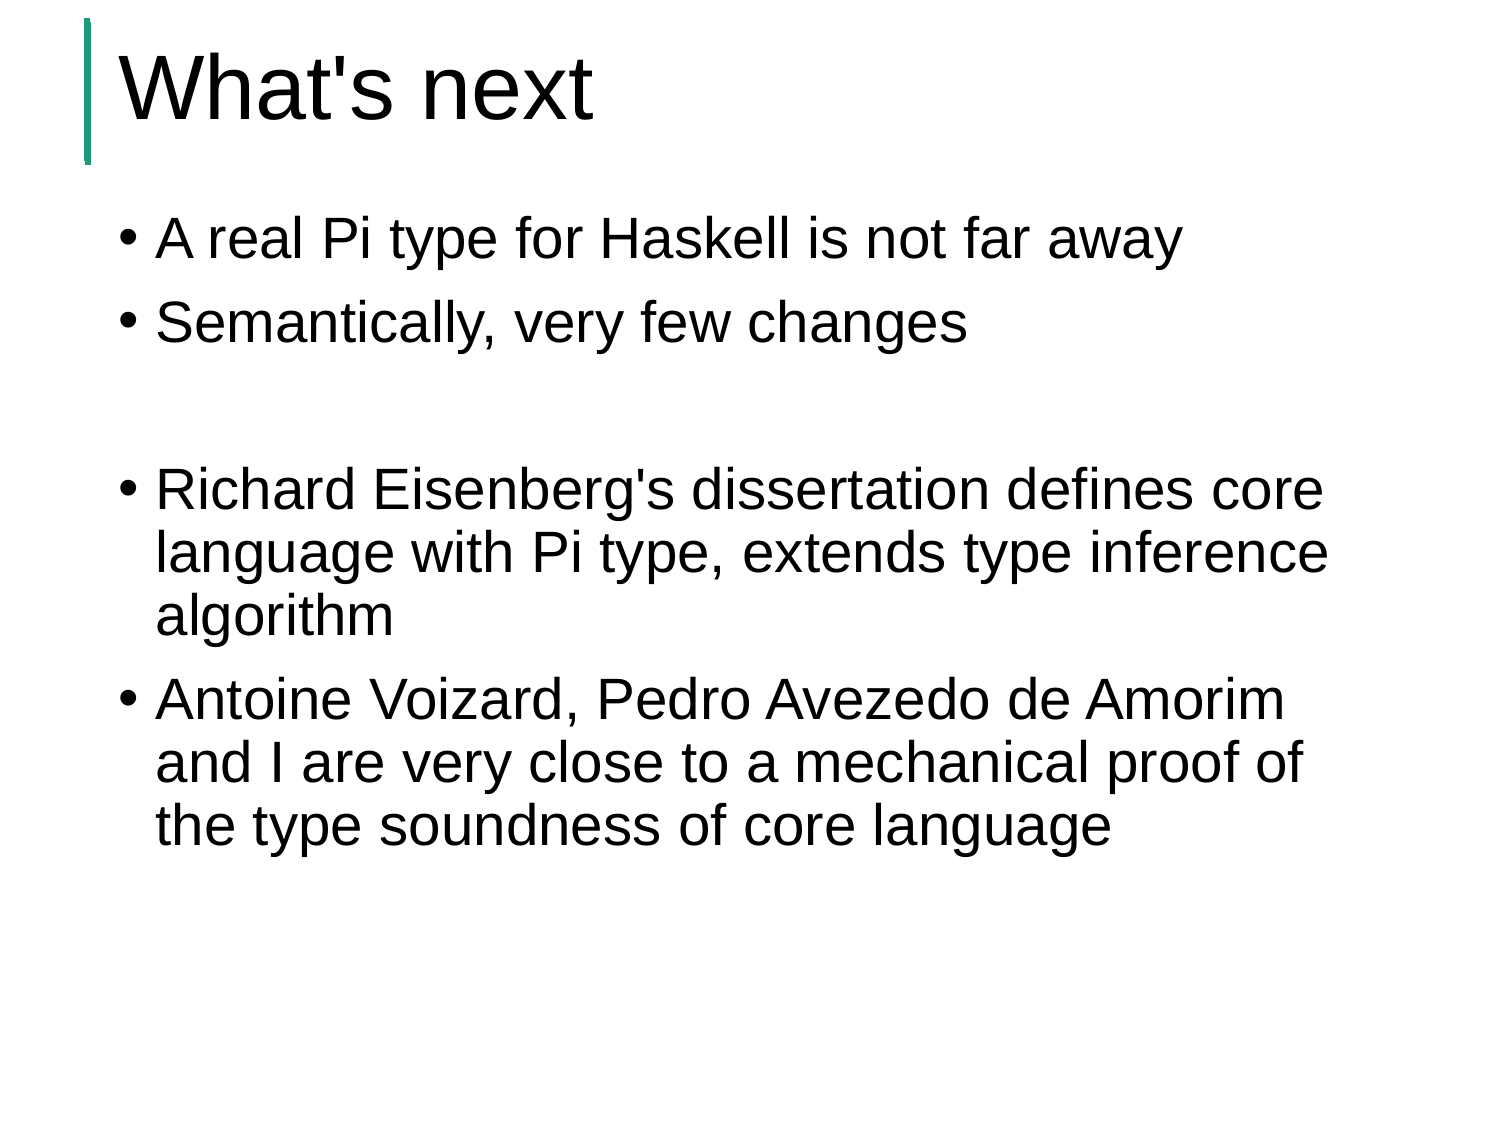

# What's next
A real Pi type for Haskell is not far away
Semantically, very few changes

Richard Eisenberg's dissertation defines core language with Pi type, extends type inference algorithm
Antoine Voizard, Pedro Avezedo de Amorim and I are very close to a mechanical proof of the type soundness of core language